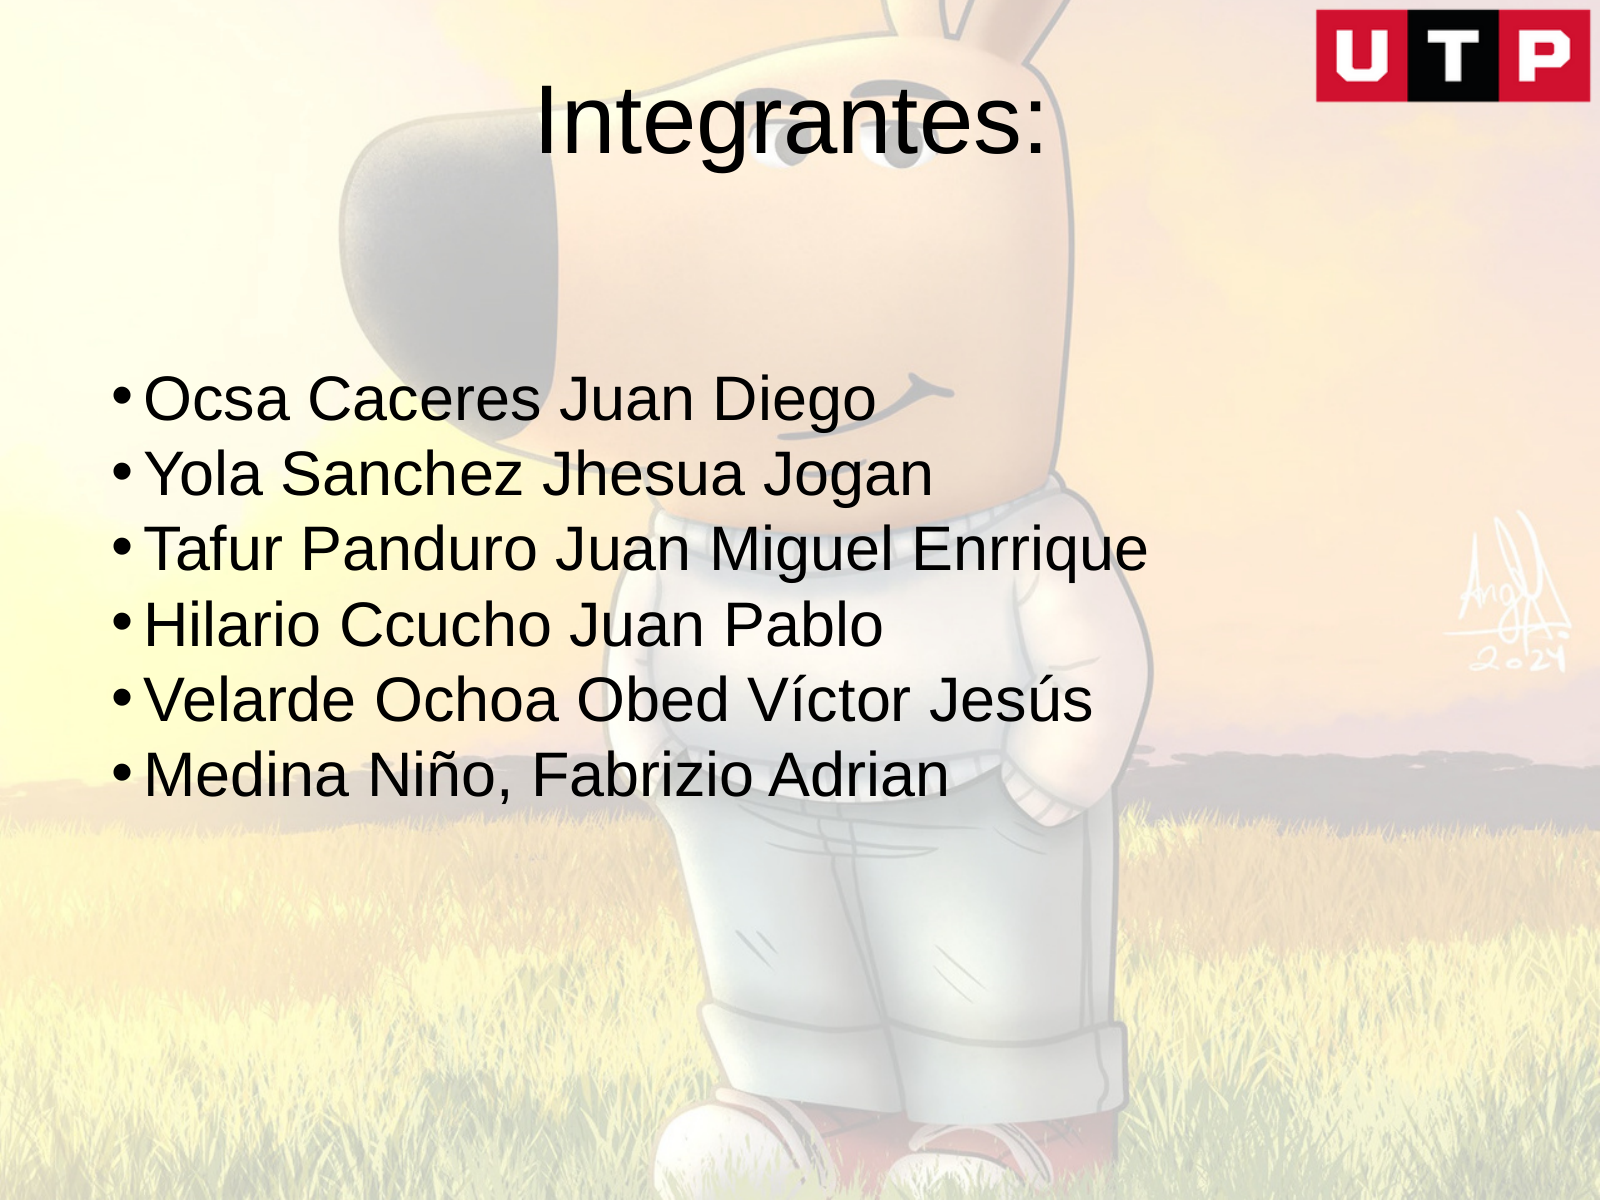

Integrantes:

Ocsa Caceres Juan Diego
Yola Sanchez Jhesua Jogan
Tafur Panduro Juan Miguel Enrrique
Hilario Ccucho Juan Pablo
Velarde Ochoa Obed Víctor Jesús
Medina Niño, Fabrizio Adrian